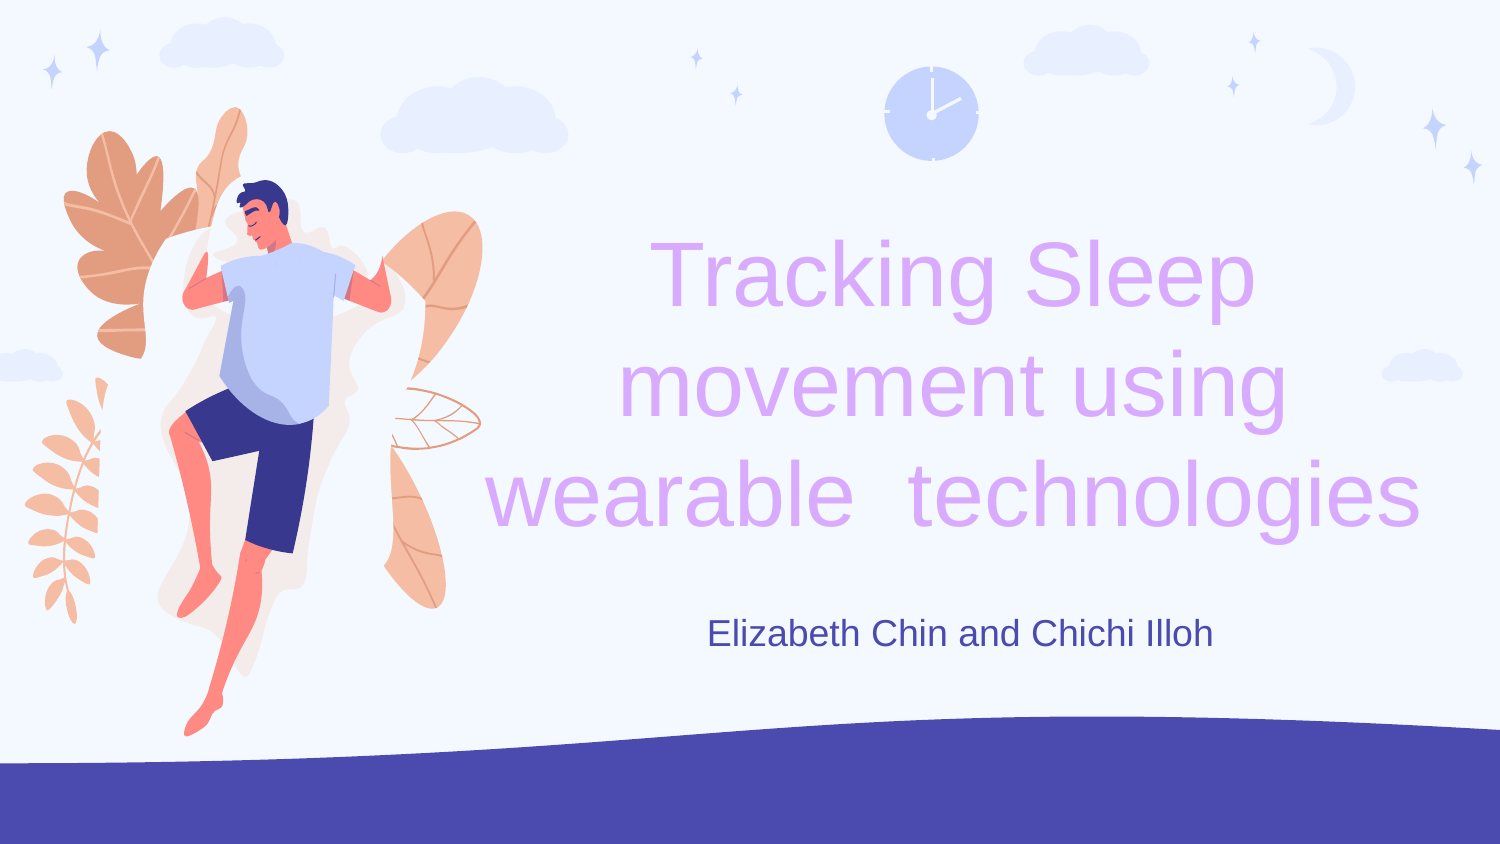

# Tracking Sleep movement using wearable  technologies
Elizabeth Chin and Chichi Illoh